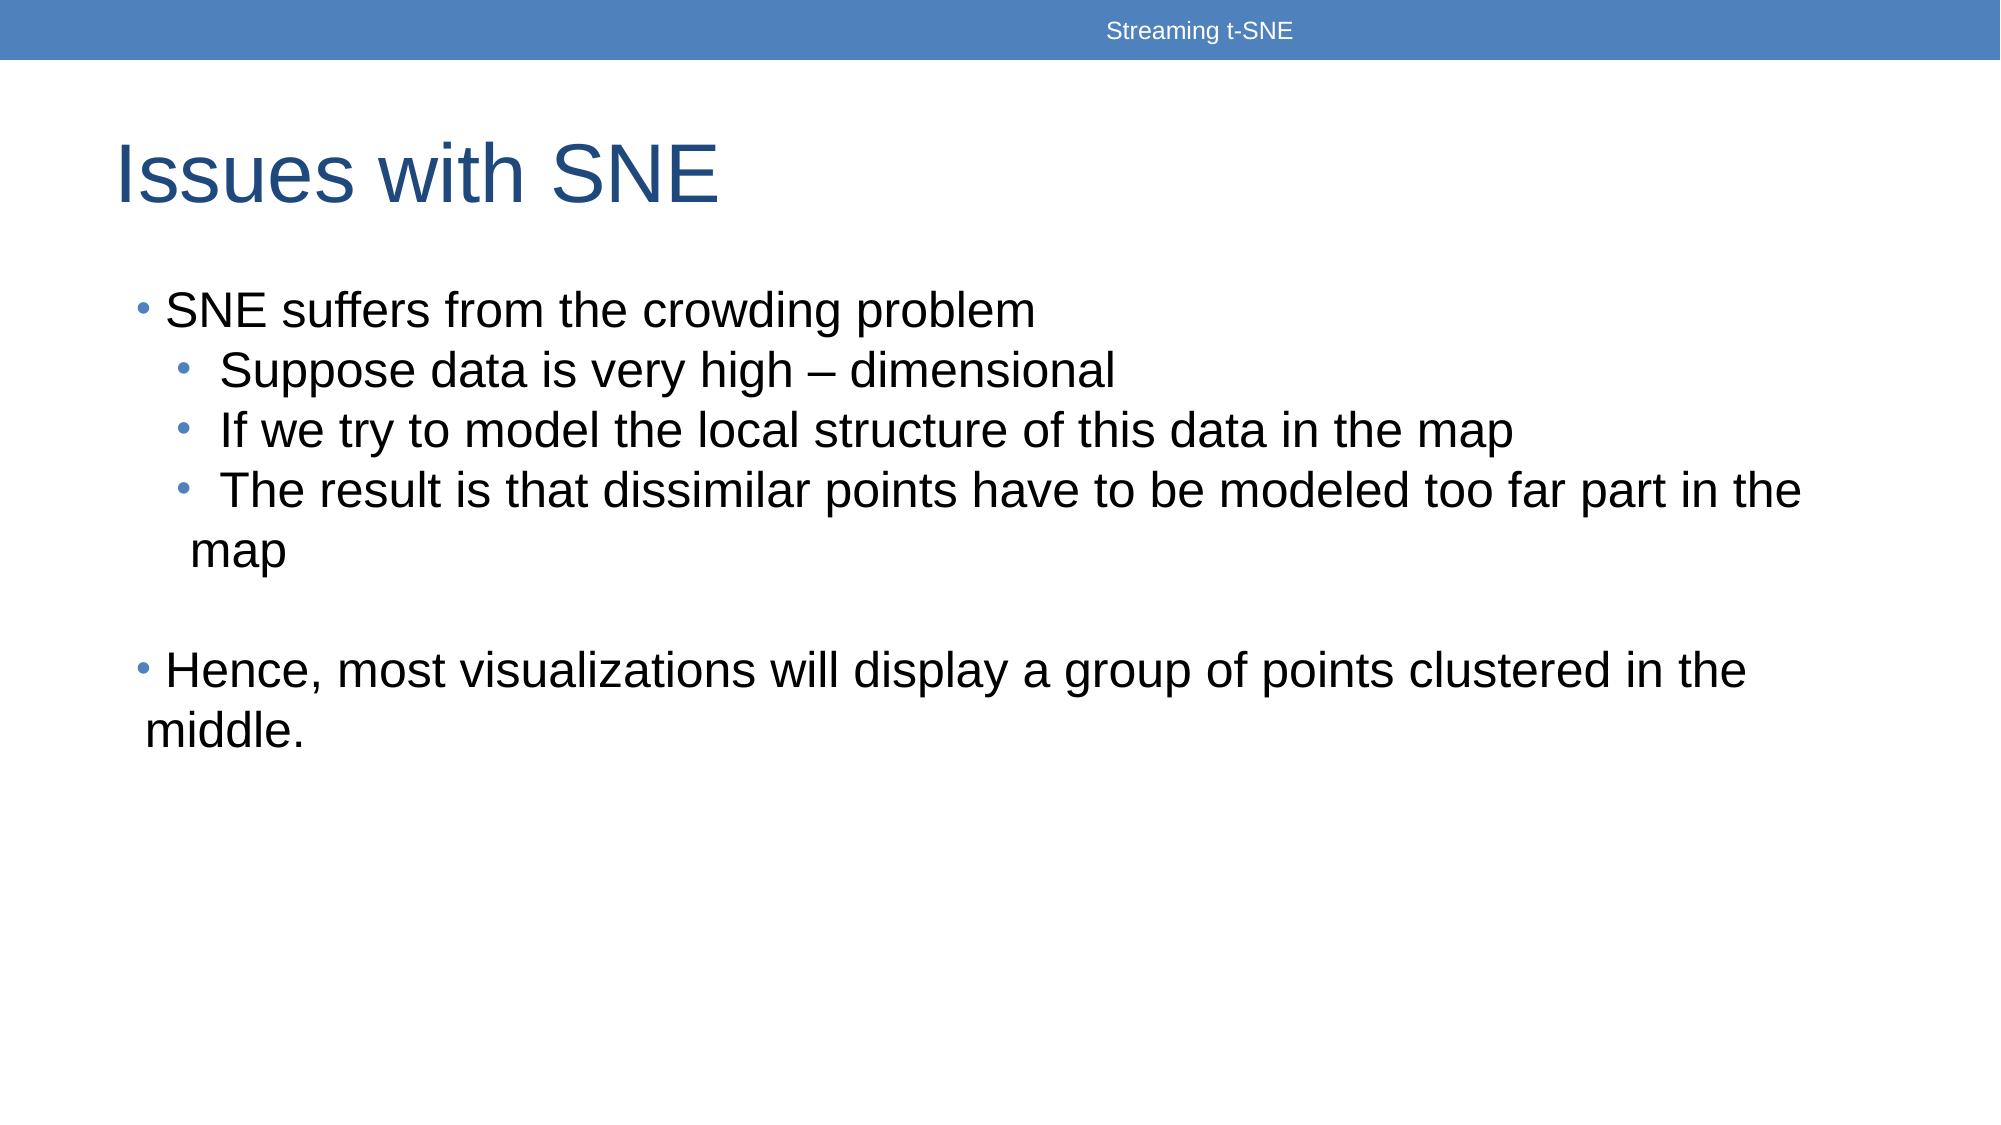

Streaming t-SNE
# Issues with SNE
 SNE suffers from the crowding problem
  Suppose data is very high – dimensional
  If we try to model the local structure of this data in the map
  The result is that dissimilar points have to be modeled too far part in the map

 Hence, most visualizations will display a group of points clustered in the middle.